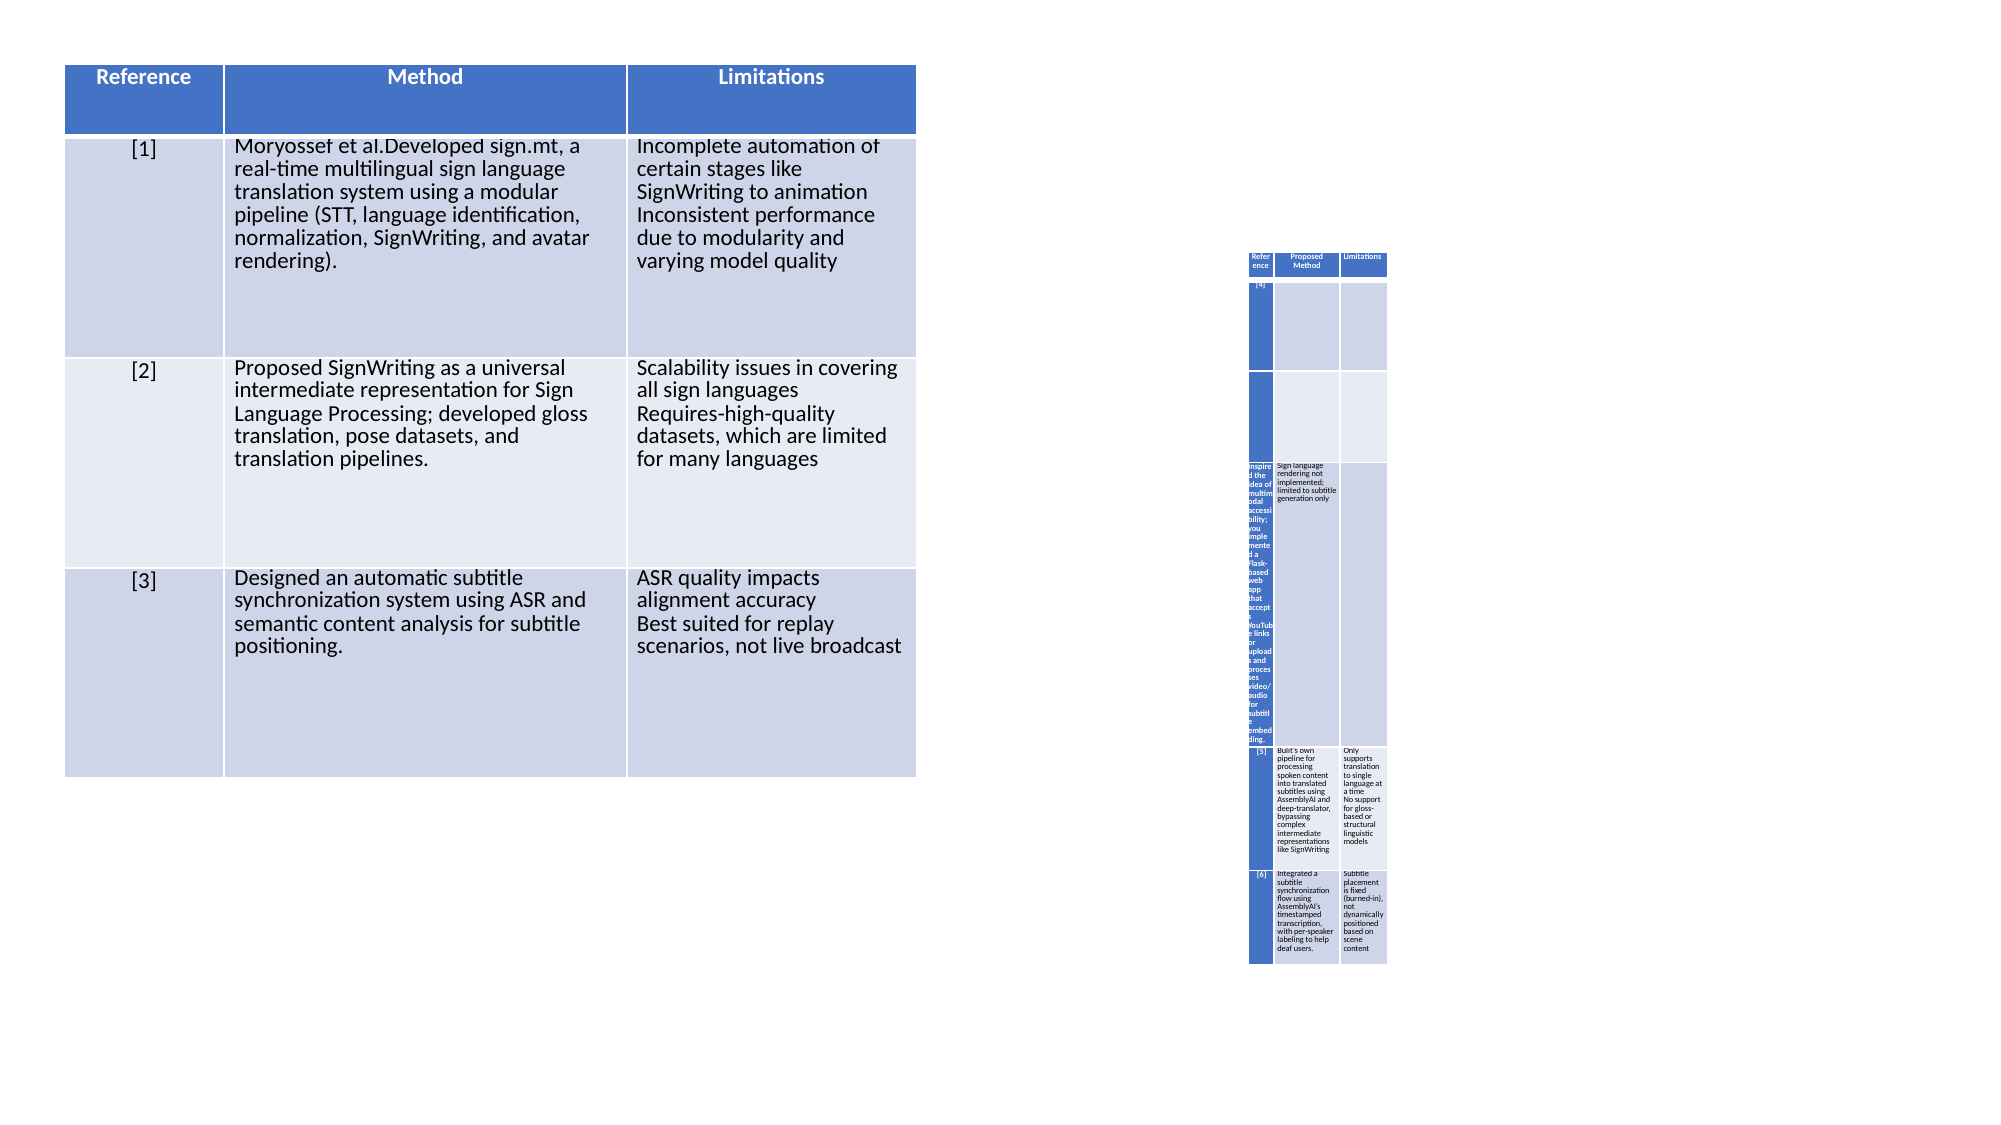

| Reference | Method | Limitations |
| --- | --- | --- |
| [1] | Moryossef et al.Developed sign.mt, a real-time multilingual sign language translation system using a modular pipeline (STT, language identification, normalization, SignWriting, and avatar rendering). | Incomplete automation of certain stages like SignWriting to animation Inconsistent performance due to modularity and varying model quality |
| [2] | Proposed SignWriting as a universal intermediate representation for Sign Language Processing; developed gloss translation, pose datasets, and translation pipelines. | Scalability issues in covering all sign languages Requires-high-quality datasets, which are limited for many languages |
| [3] | Designed an automatic subtitle synchronization system using ASR and semantic content analysis for subtitle positioning. | ASR quality impacts alignment accuracy Best suited for replay scenarios, not live broadcast |
| Reference | Proposed Method | Limitations |
| --- | --- | --- |
| [4] |  |  |
|  |  |  |
| Inspired the idea of multimodal accessibility; you implemented a Flask-based web app that accepts YouTube links or uploads and processes video/audio for subtitle embedding. | Sign language rendering not implemented; limited to subtitle generation only |  |
| [5] | Bulit’s own pipeline for processing spoken content into translated subtitles using AssemblyAI and deep-translator, bypassing complex intermediate representations like SignWriting | Only supports translation to single language at a time No support for gloss-based or structural linguistic models |
| [6] | Integrated a subtitle synchronization flow using AssemblyAI’s timestamped transcription, with per-speaker labeling to help deaf users. | Subtitle placement is fixed (burned-in), not dynamically positioned based on scene content |